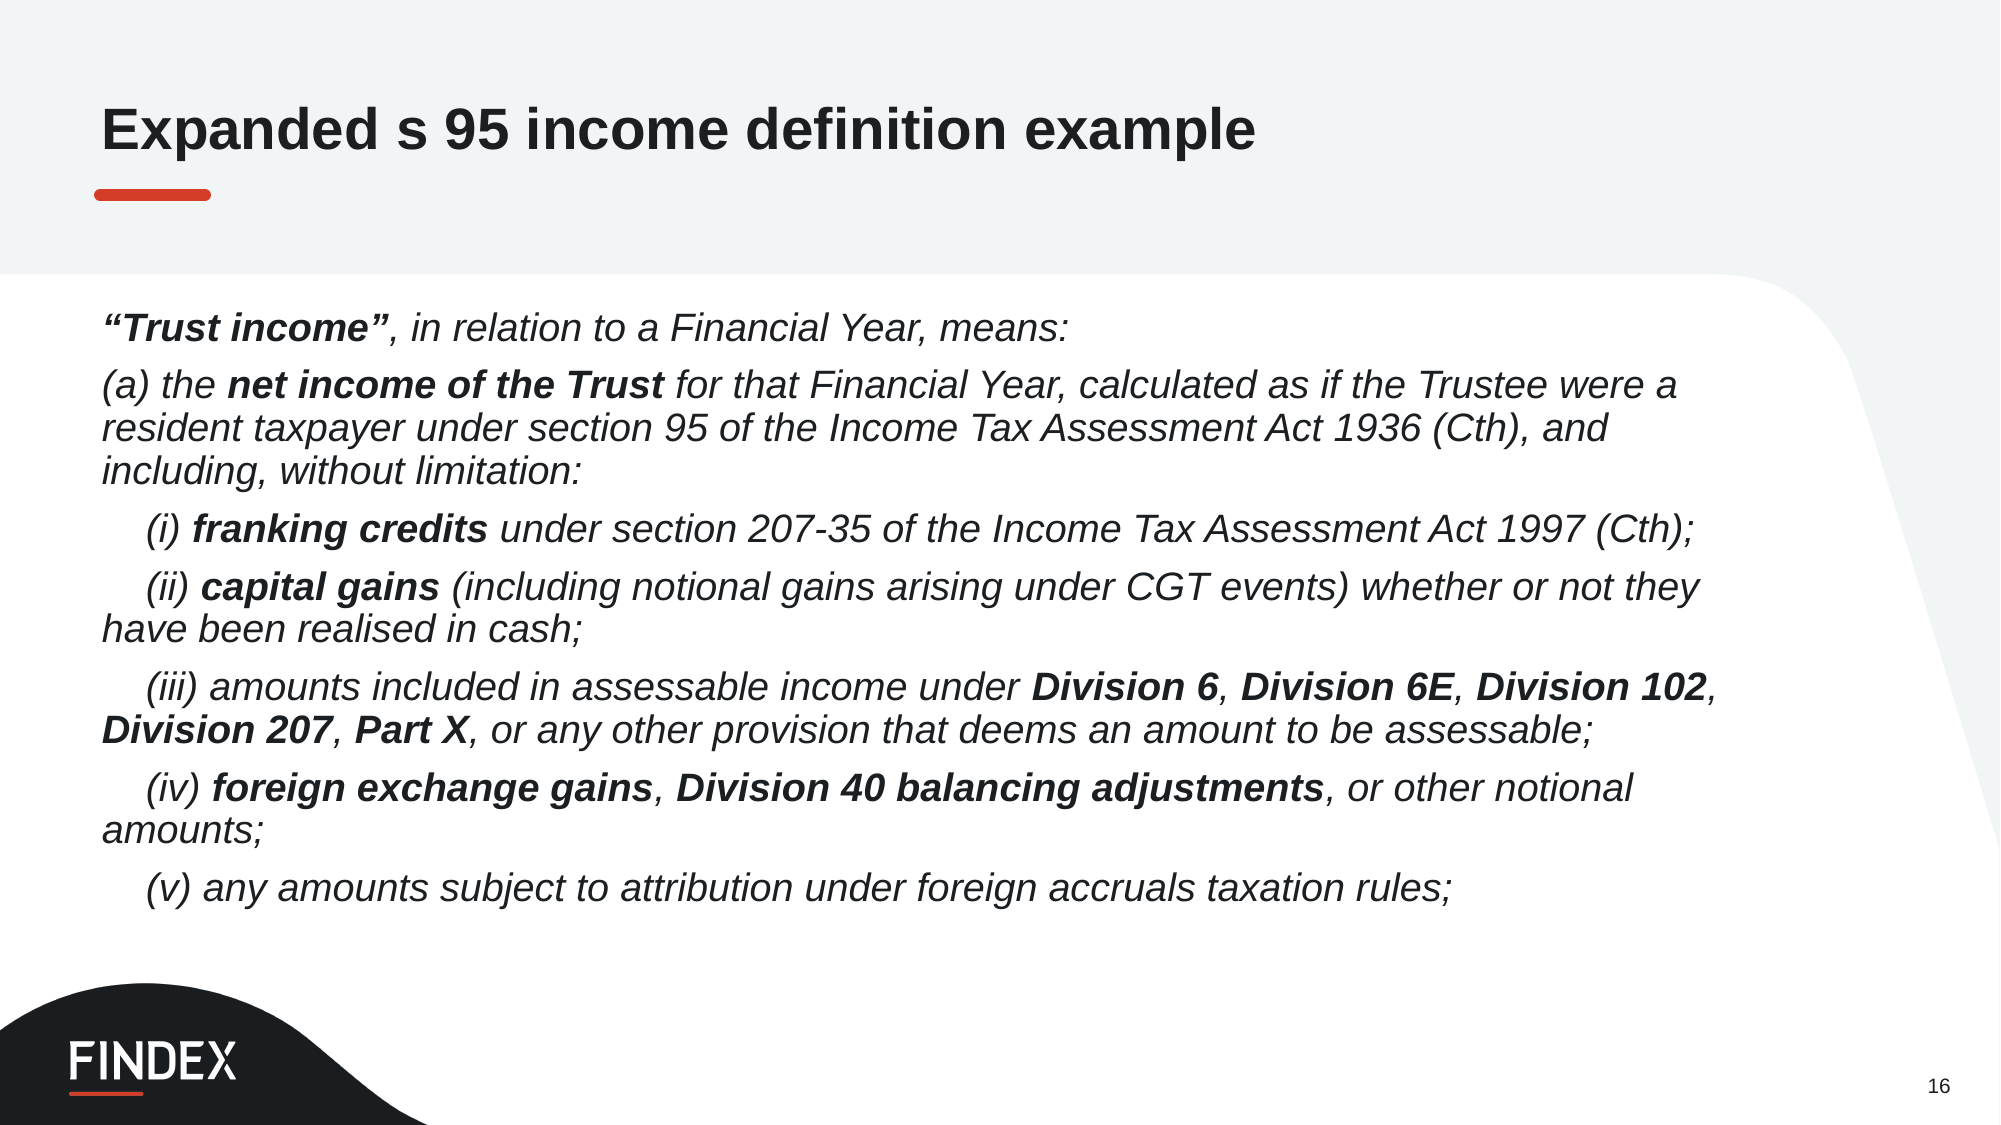

Expanded s 95 income definition example

“Trust income”, in relation to a Financial Year, means:
(a) the net income of the Trust for that Financial Year, calculated as if the Trustee were a resident taxpayer under section 95 of the Income Tax Assessment Act 1936 (Cth), and including, without limitation:
    (i) franking credits under section 207‑35 of the Income Tax Assessment Act 1997 (Cth);
    (ii) capital gains (including notional gains arising under CGT events) whether or not they have been realised in cash;
    (iii) amounts included in assessable income under Division 6, Division 6E, Division 102, Division 207, Part X, or any other provision that deems an amount to be assessable;
    (iv) foreign exchange gains, Division 40 balancing adjustments, or other notional amounts;
    (v) any amounts subject to attribution under foreign accruals taxation rules;